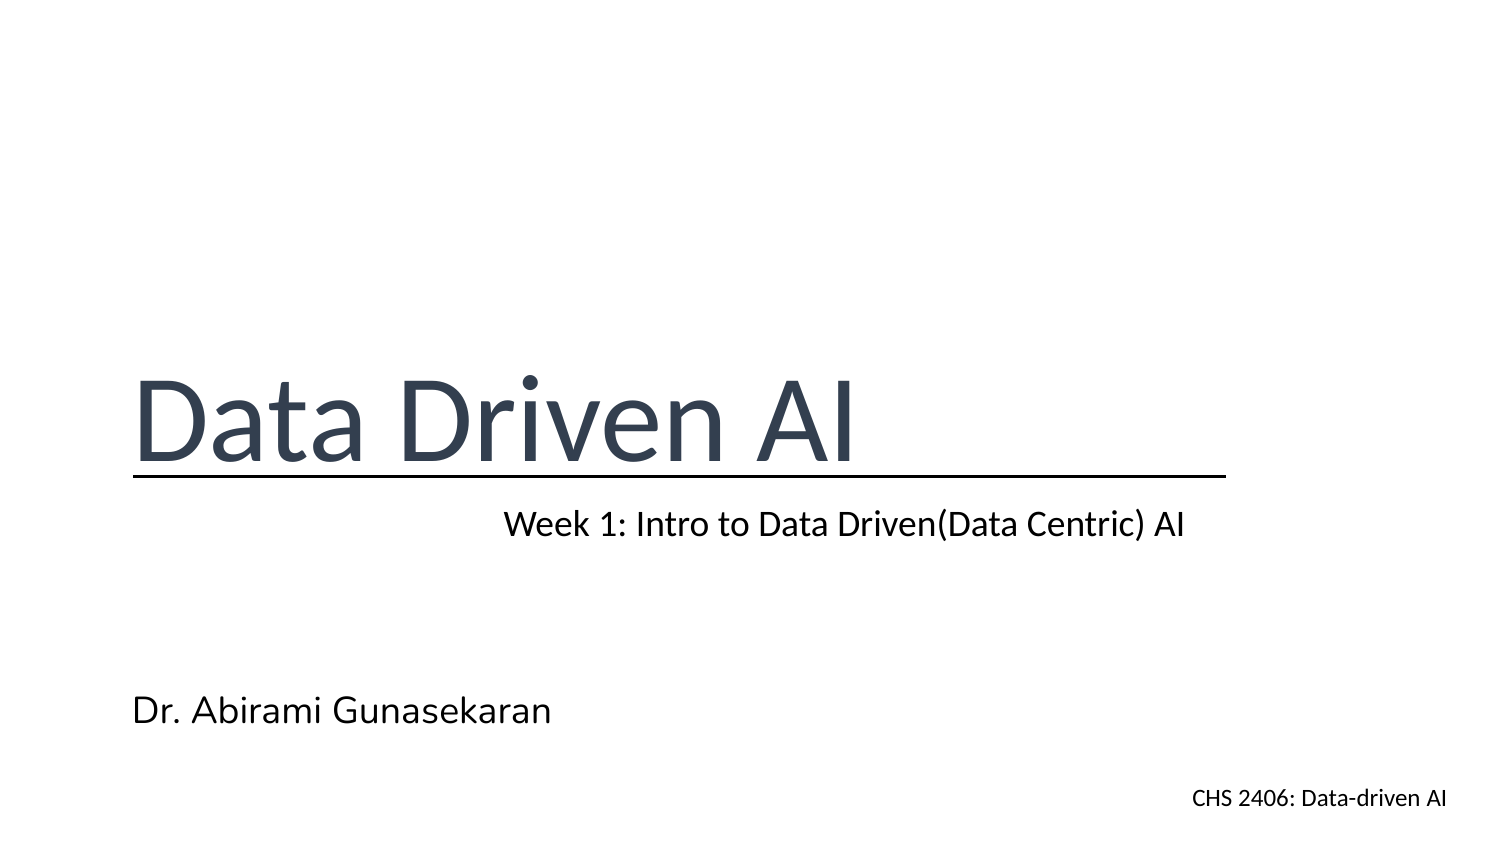

# Data Driven AI
Week 1: Intro to Data Driven(Data Centric) AI
Dr. Abirami Gunasekaran
CHS 2406: Data-driven AI